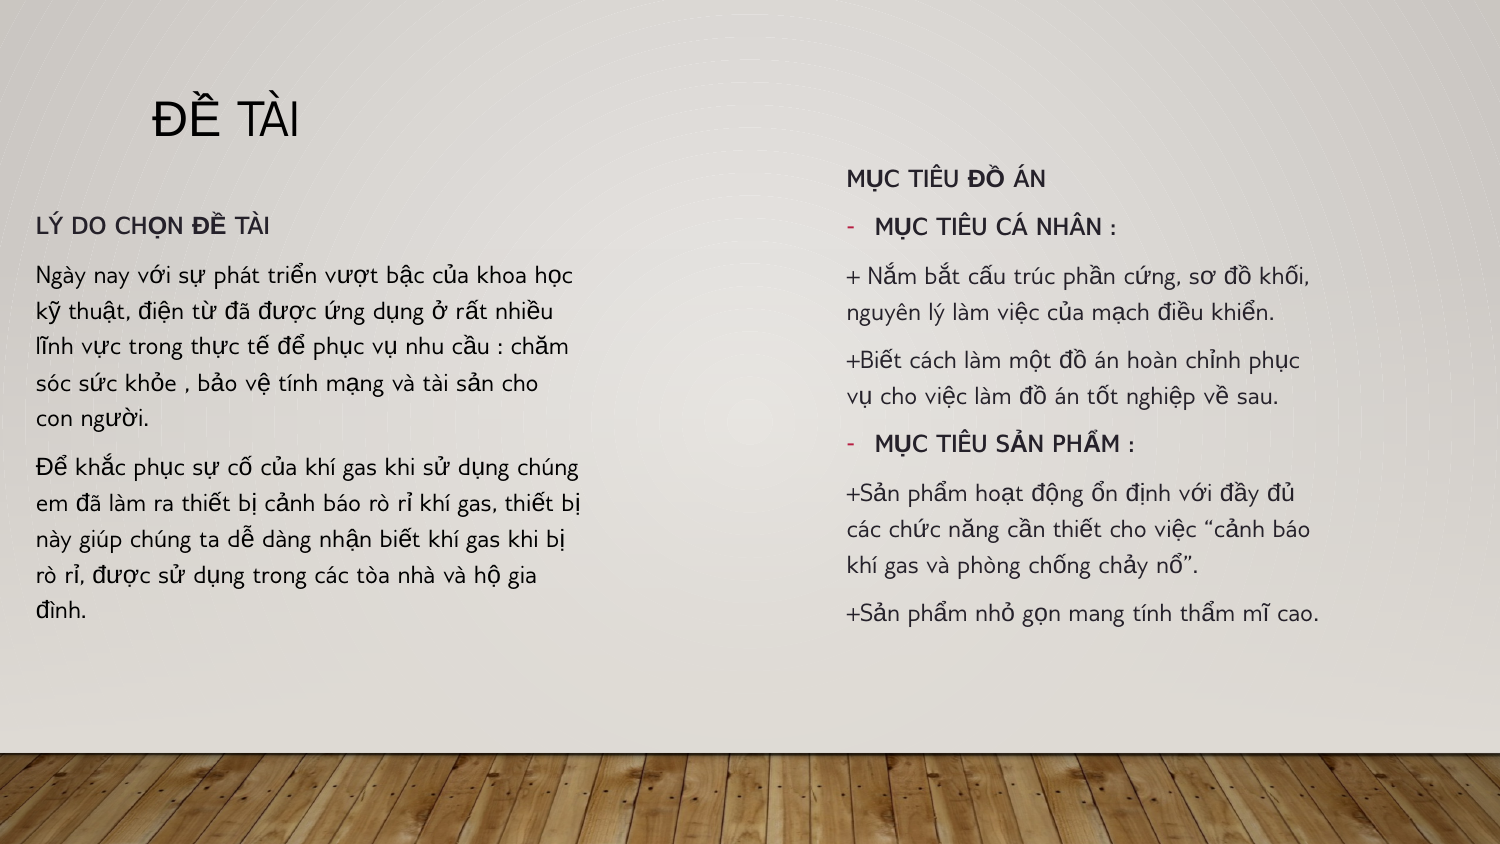

# ĐỀ TÀI
MỤC TIÊU ĐỒ ÁN
MỤC TIÊU CÁ NHÂN :
+ Nắm bắt cấu trúc phần cứng, sơ đồ khối, nguyên lý làm việc của mạch điều khiển.
+Biết cách làm một đồ án hoàn chỉnh phục vụ cho việc làm đồ án tốt nghiệp về sau.
MỤC TIÊU SẢN PHẨM :
+Sản phẩm hoạt động ổn định với đầy đủ các chức năng cần thiết cho việc “cảnh báo khí gas và phòng chống chảy nổ”.
+Sản phẩm nhỏ gọn mang tính thẩm mĩ cao.

LÝ DO CHỌN ĐỀ TÀI
Ngày nay với sự phát triển vượt bậc của khoa học kỹ thuật, điện từ đã được ứng dụng ở rất nhiều lĩnh vực trong thực tế để phục vụ nhu cầu : chăm sóc sức khỏe , bảo vệ tính mạng và tài sản cho con người.
Để khắc phục sự cố của khí gas khi sử dụng chúng em đã làm ra thiết bị cảnh báo rò rỉ khí gas, thiết bị này giúp chúng ta dễ dàng nhận biết khí gas khi bị rò rỉ, được sử dụng trong các tòa nhà và hộ gia đình.